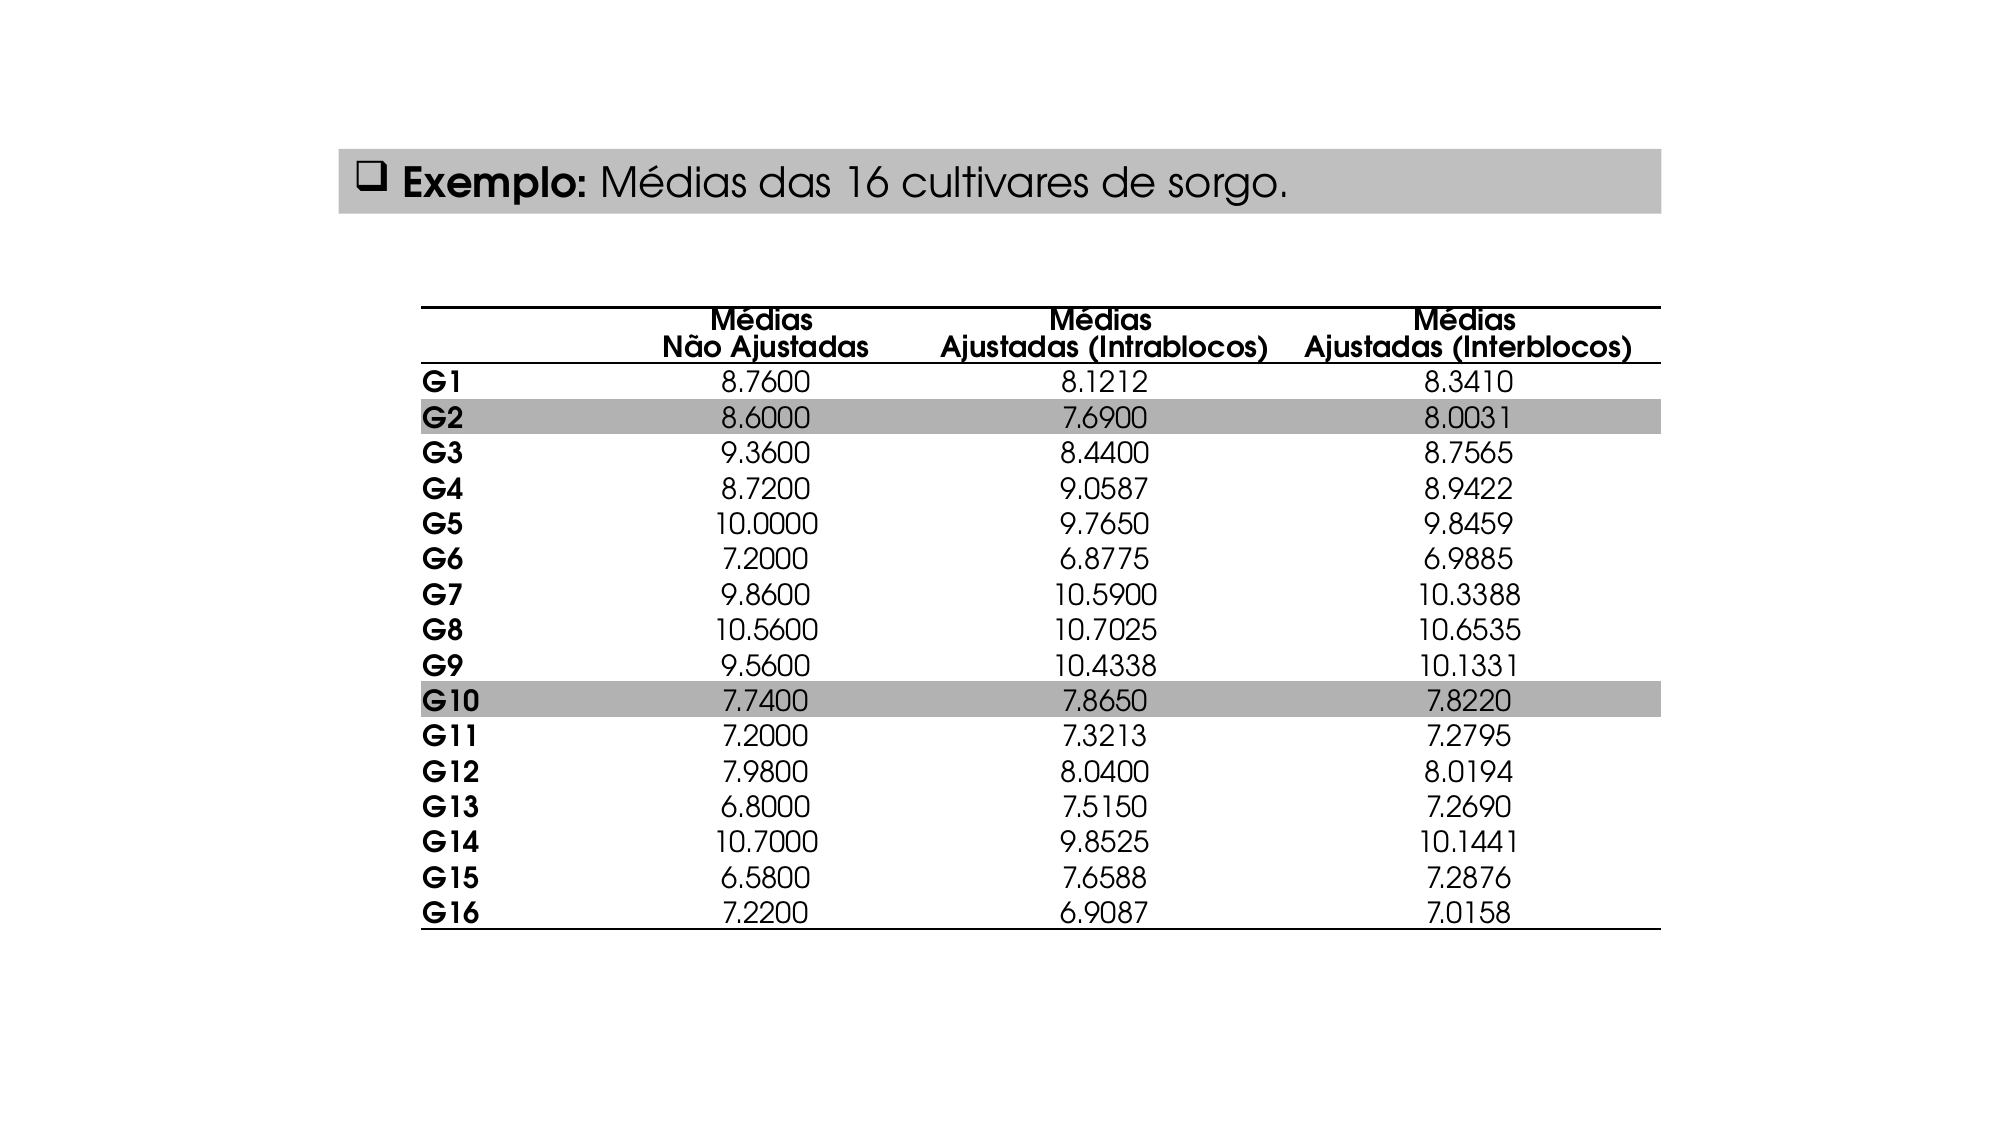

Exemplo: Médias das 16 cultivares de sorgo.
|  | Médias Não Ajustadas | Médias Ajustadas (Intrablocos) | Médias Ajustadas (Interblocos) |
| --- | --- | --- | --- |
| G1 | 8.7600 | 8.1212 | 8.3410 |
| G2 | 8.6000 | 7.6900 | 8.0031 |
| G3 | 9.3600 | 8.4400 | 8.7565 |
| G4 | 8.7200 | 9.0587 | 8.9422 |
| G5 | 10.0000 | 9.7650 | 9.8459 |
| G6 | 7.2000 | 6.8775 | 6.9885 |
| G7 | 9.8600 | 10.5900 | 10.3388 |
| G8 | 10.5600 | 10.7025 | 10.6535 |
| G9 | 9.5600 | 10.4338 | 10.1331 |
| G10 | 7.7400 | 7.8650 | 7.8220 |
| G11 | 7.2000 | 7.3213 | 7.2795 |
| G12 | 7.9800 | 8.0400 | 8.0194 |
| G13 | 6.8000 | 7.5150 | 7.2690 |
| G14 | 10.7000 | 9.8525 | 10.1441 |
| G15 | 6.5800 | 7.6588 | 7.2876 |
| G16 | 7.2200 | 6.9087 | 7.0158 |